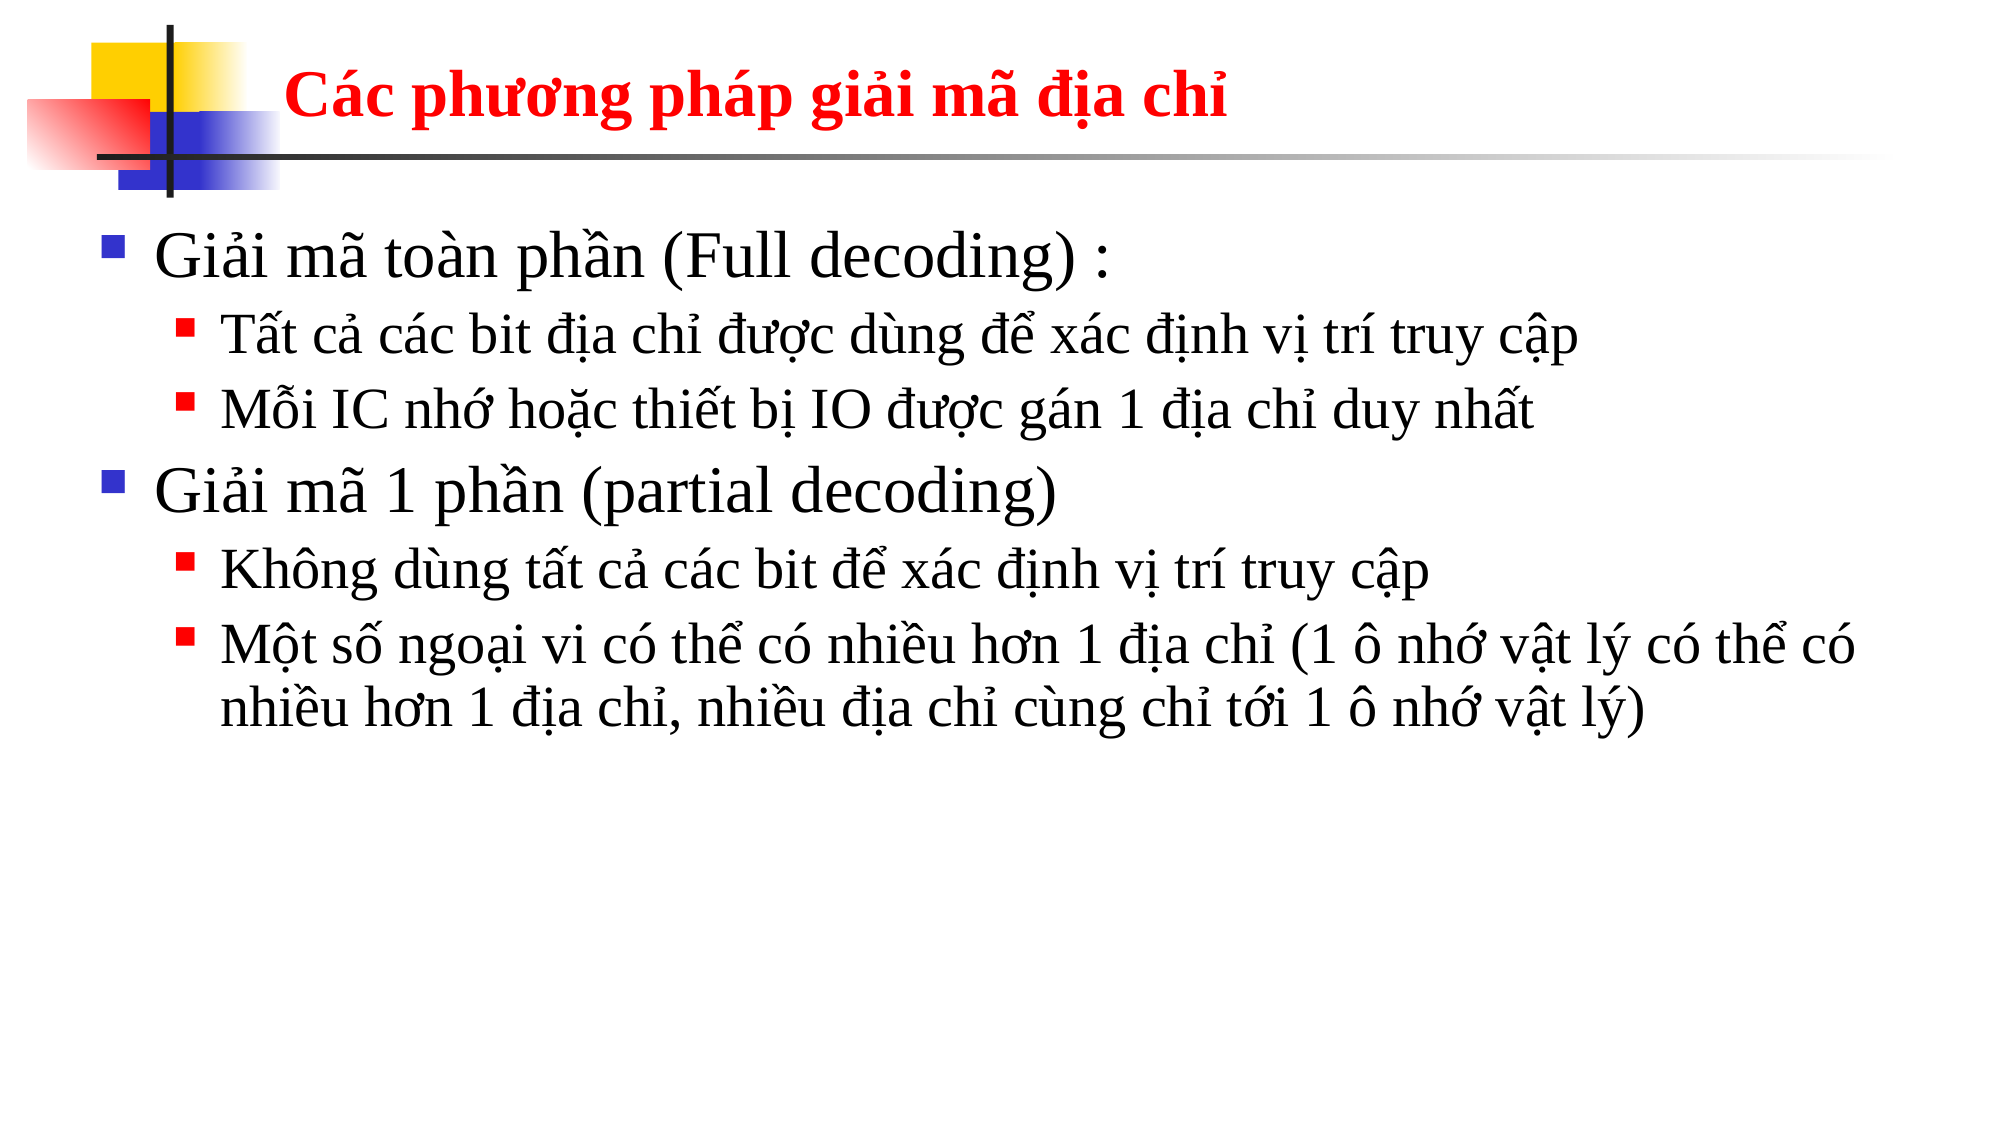

# Các phương pháp giải mã địa chỉ
Giải mã toàn phần (Full decoding) :
Tất cả các bit địa chỉ được dùng để xác định vị trí truy cập
Mỗi IC nhớ hoặc thiết bị IO được gán 1 địa chỉ duy nhất
Giải mã 1 phần (partial decoding)
Không dùng tất cả các bit để xác định vị trí truy cập
Một số ngoại vi có thể có nhiều hơn 1 địa chỉ (1 ô nhớ vật lý có thể có nhiều hơn 1 địa chỉ, nhiều địa chỉ cùng chỉ tới 1 ô nhớ vật lý)